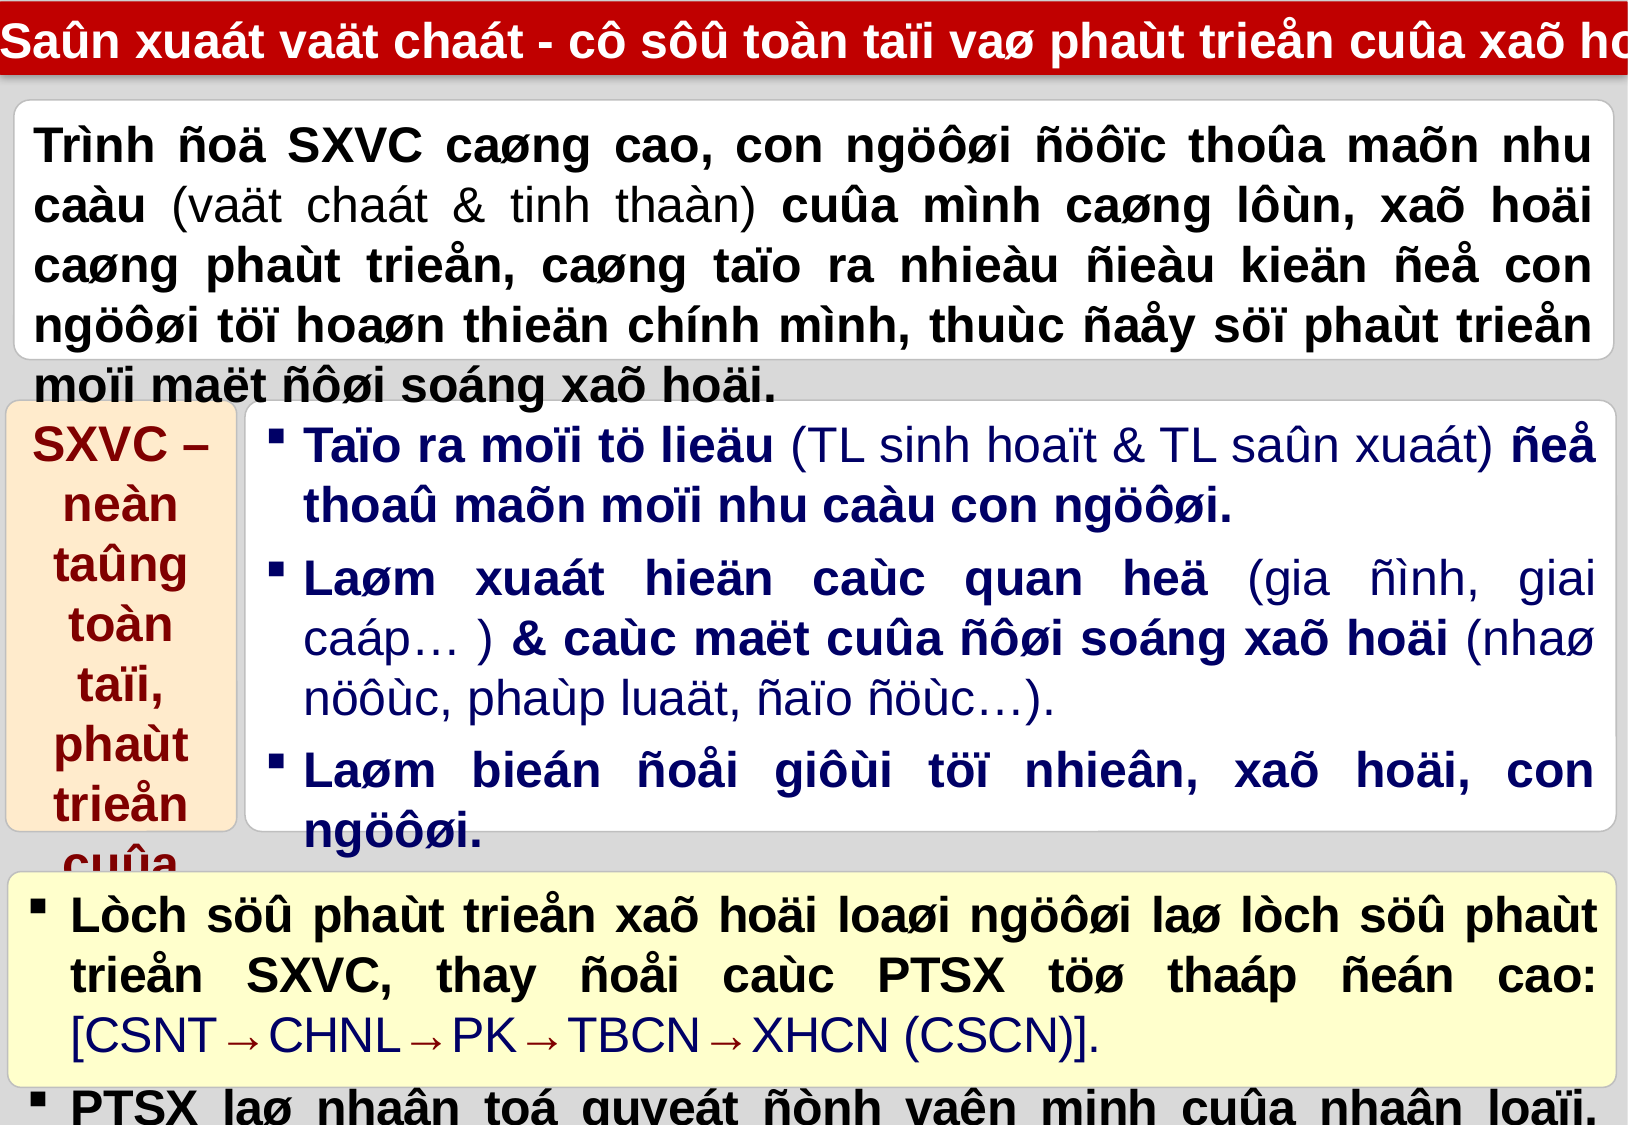

1. Saûn xuaát vaät chaát - cô sôû toàn taïi vaø phaùt trieån cuûa xaõ hoäi
Trình ñoä SXVC caøng cao, con ngöôøi ñöôïc thoûa maõn nhu caàu (vaät chaát & tinh thaàn) cuûa mình caøng lôùn, xaõ hoäi caøng phaùt trieån, caøng taïo ra nhieàu ñieàu kieän ñeå con ngöôøi töï hoaøn thieän chính mình, thuùc ñaåy söï phaùt trieån moïi maët ñôøi soáng xaõ hoäi.
SXVC –neàn taûng toàn taïi, phaùt trieån cuûa xaõ hoäi
Taïo ra moïi tö lieäu (TL sinh hoaït & TL saûn xuaát) ñeå thoaû maõn moïi nhu caàu con ngöôøi.
Laøm xuaát hieän caùc quan heä (gia ñình, giai caáp… ) & caùc maët cuûa ñôøi soáng xaõ hoäi (nhaø nöôùc, phaùp luaät, ñaïo ñöùc…).
Laøm bieán ñoåi giôùi töï nhieân, xaõ hoäi, con ngöôøi.
Quyeát ñònh söï toàn taïi vaø phaùt trieån cuûa xaõ hoäi.
Lòch söû phaùt trieån xaõ hoäi loaøi ngöôøi laø lòch söû phaùt trieån SXVC, thay ñoåi caùc PTSX töø thaáp ñeán cao: [CSNT→CHNL→PK→TBCN→XHCN (CSCN)].
PTSX laø nhaân toá quyeát ñònh vaên minh cuûa nhaân loaïi, tieán boä cuûa loaøi ngöôøi